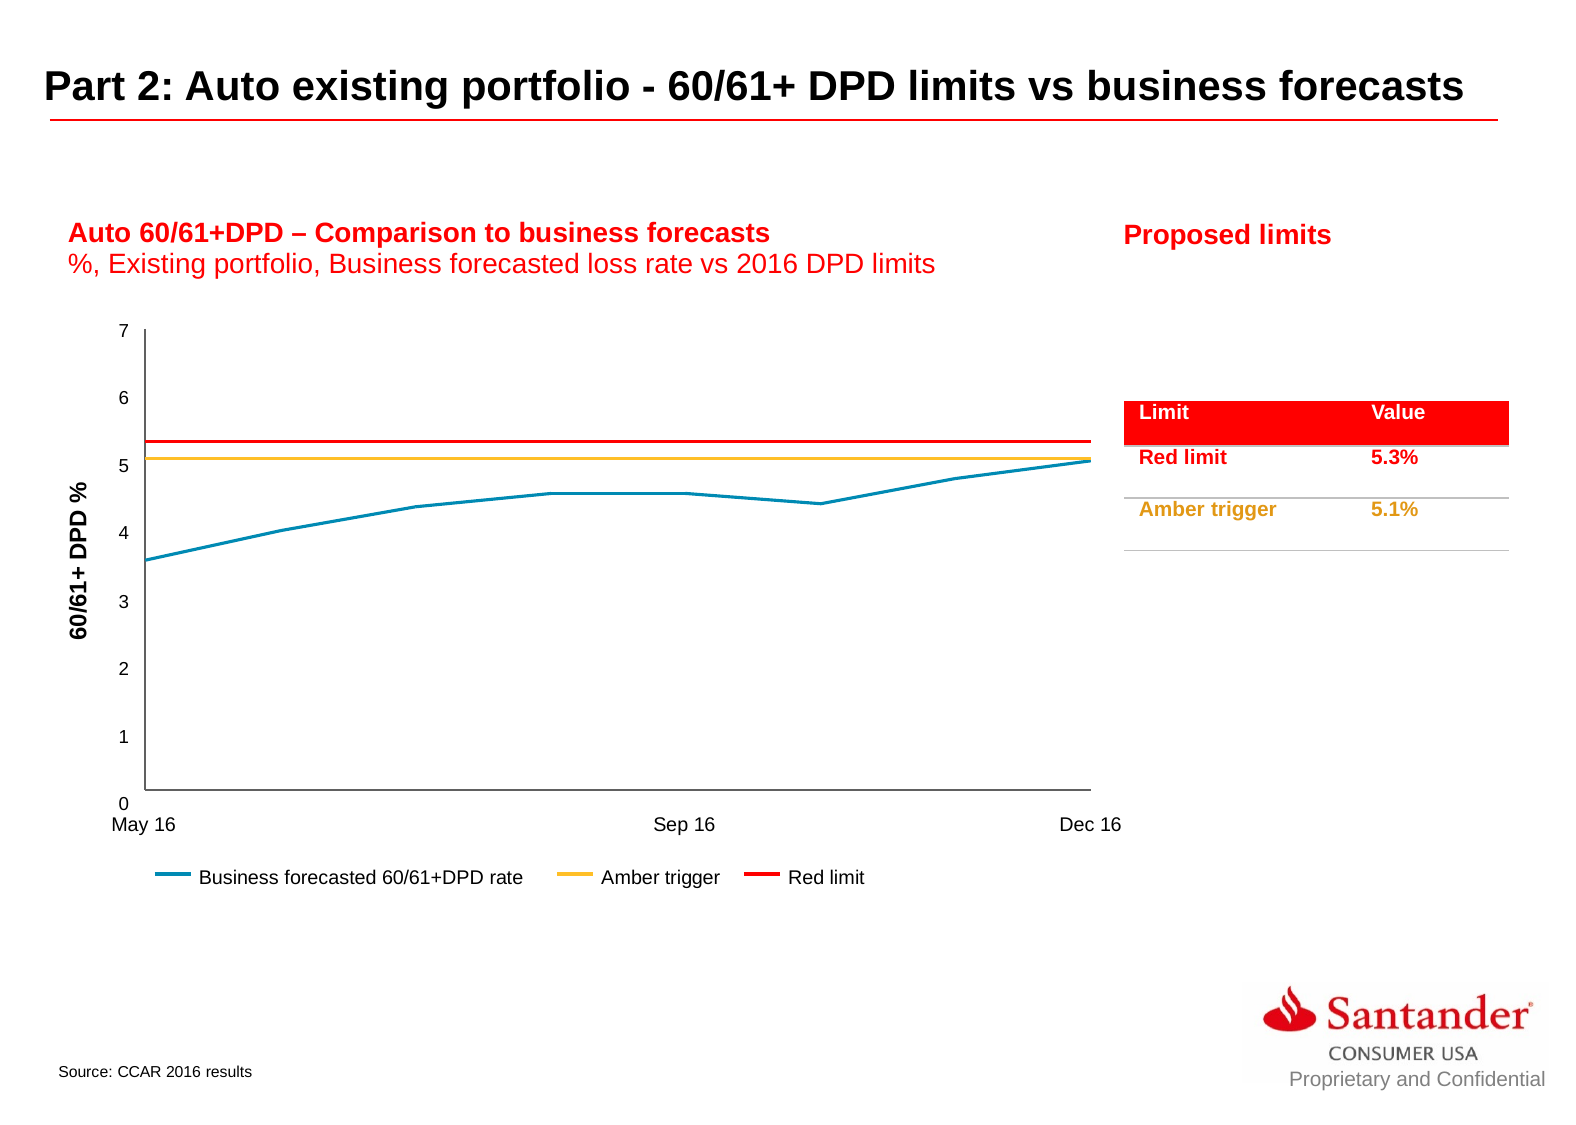

Part 2: Auto existing portfolio - 60/61+ DPD limits vs business forecasts
Auto 60/61+DPD – Comparison to business forecasts
%, Existing portfolio, Business forecasted loss rate vs 2016 DPD limits
Proposed limits
7

6

5

4

3

2

1

0

| Limit | Value |
| --- | --- |
| Red limit | 5.3% |
| Amber trigger | 5.1% |

60/61+ DPD %

May 16
Sep 16
Dec 16
Business forecasted 60/61+DPD rate
Amber trigger
Red limit

Proprietary and Confidential

Source: CCAR 2016 results